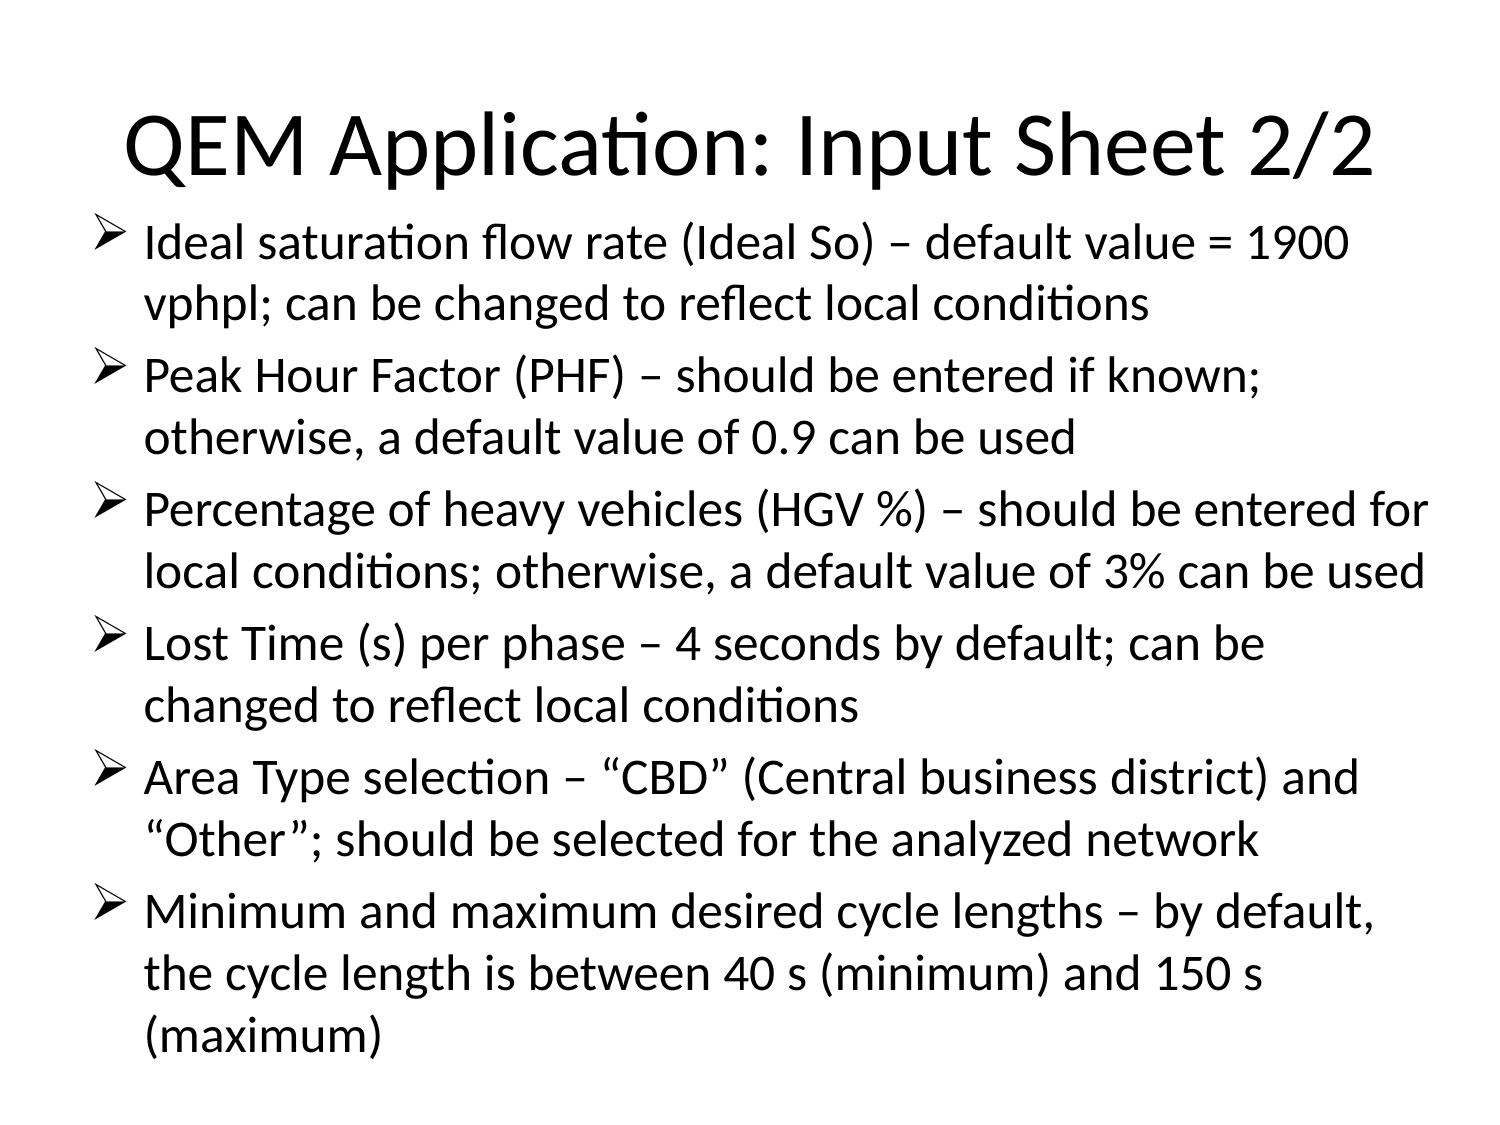

# QEM Application: Input Sheet 2/2
Ideal saturation flow rate (Ideal So) – default value = 1900 vphpl; can be changed to reflect local conditions
Peak Hour Factor (PHF) – should be entered if known; otherwise, a default value of 0.9 can be used
Percentage of heavy vehicles (HGV %) – should be entered for local conditions; otherwise, a default value of 3% can be used
Lost Time (s) per phase – 4 seconds by default; can be changed to reflect local conditions
Area Type selection – “CBD” (Central business district) and “Other”; should be selected for the analyzed network
Minimum and maximum desired cycle lengths – by default, the cycle length is between 40 s (minimum) and 150 s (maximum)